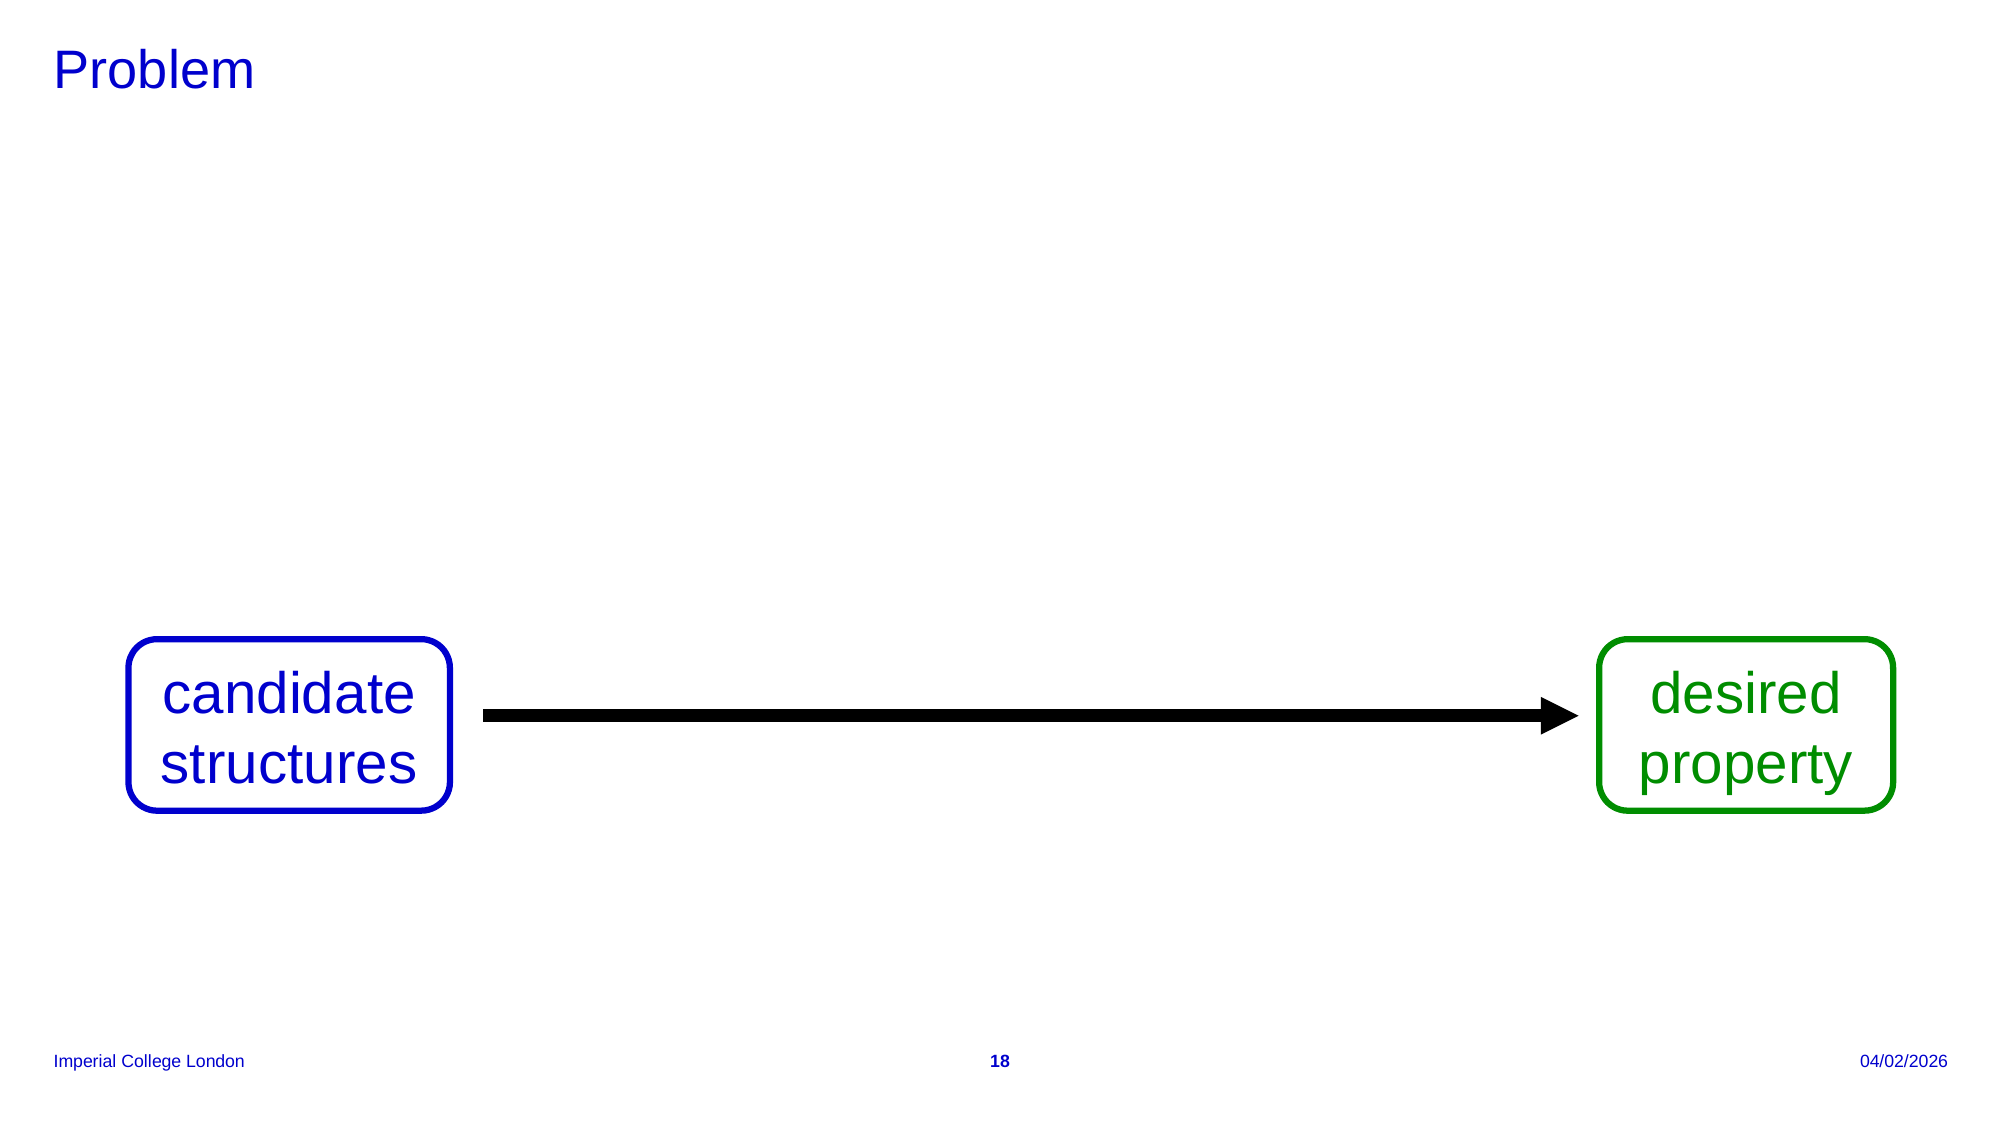

# Problem

candidate structures
desired property
18
04/02/2026